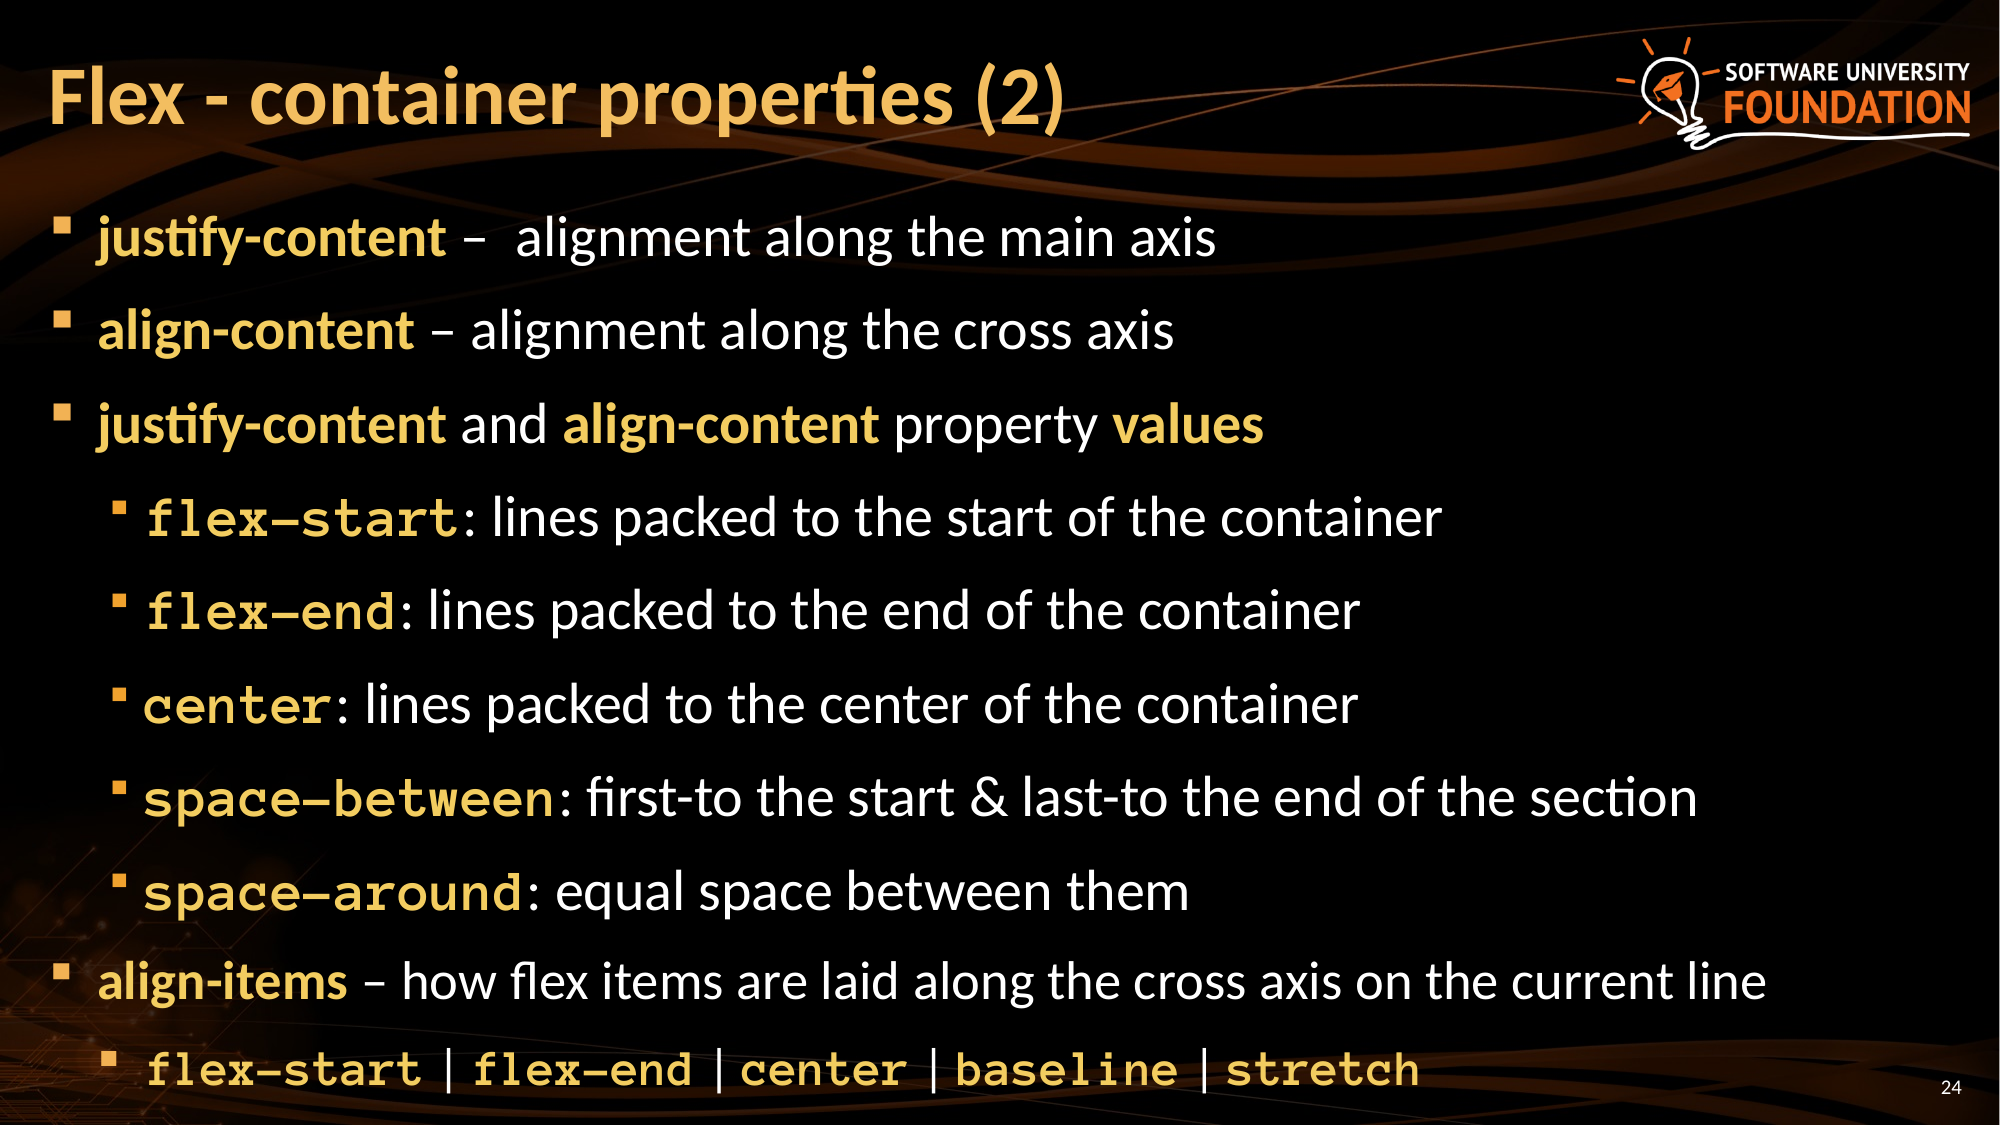

# Flex - container properties (2)
justify-content –  alignment along the main axis
align-content – alignment along the cross axis
justify-content and align-content property values
flex-start: lines packed to the start of the container
flex-end: lines packed to the end of the container
center: lines packed to the center of the container
space-between: first-to the start & last-to the end of the section
space-around: equal space between them
align-items – how flex items are laid along the cross axis on the current line
flex-start | flex-end | center | baseline | stretch

24